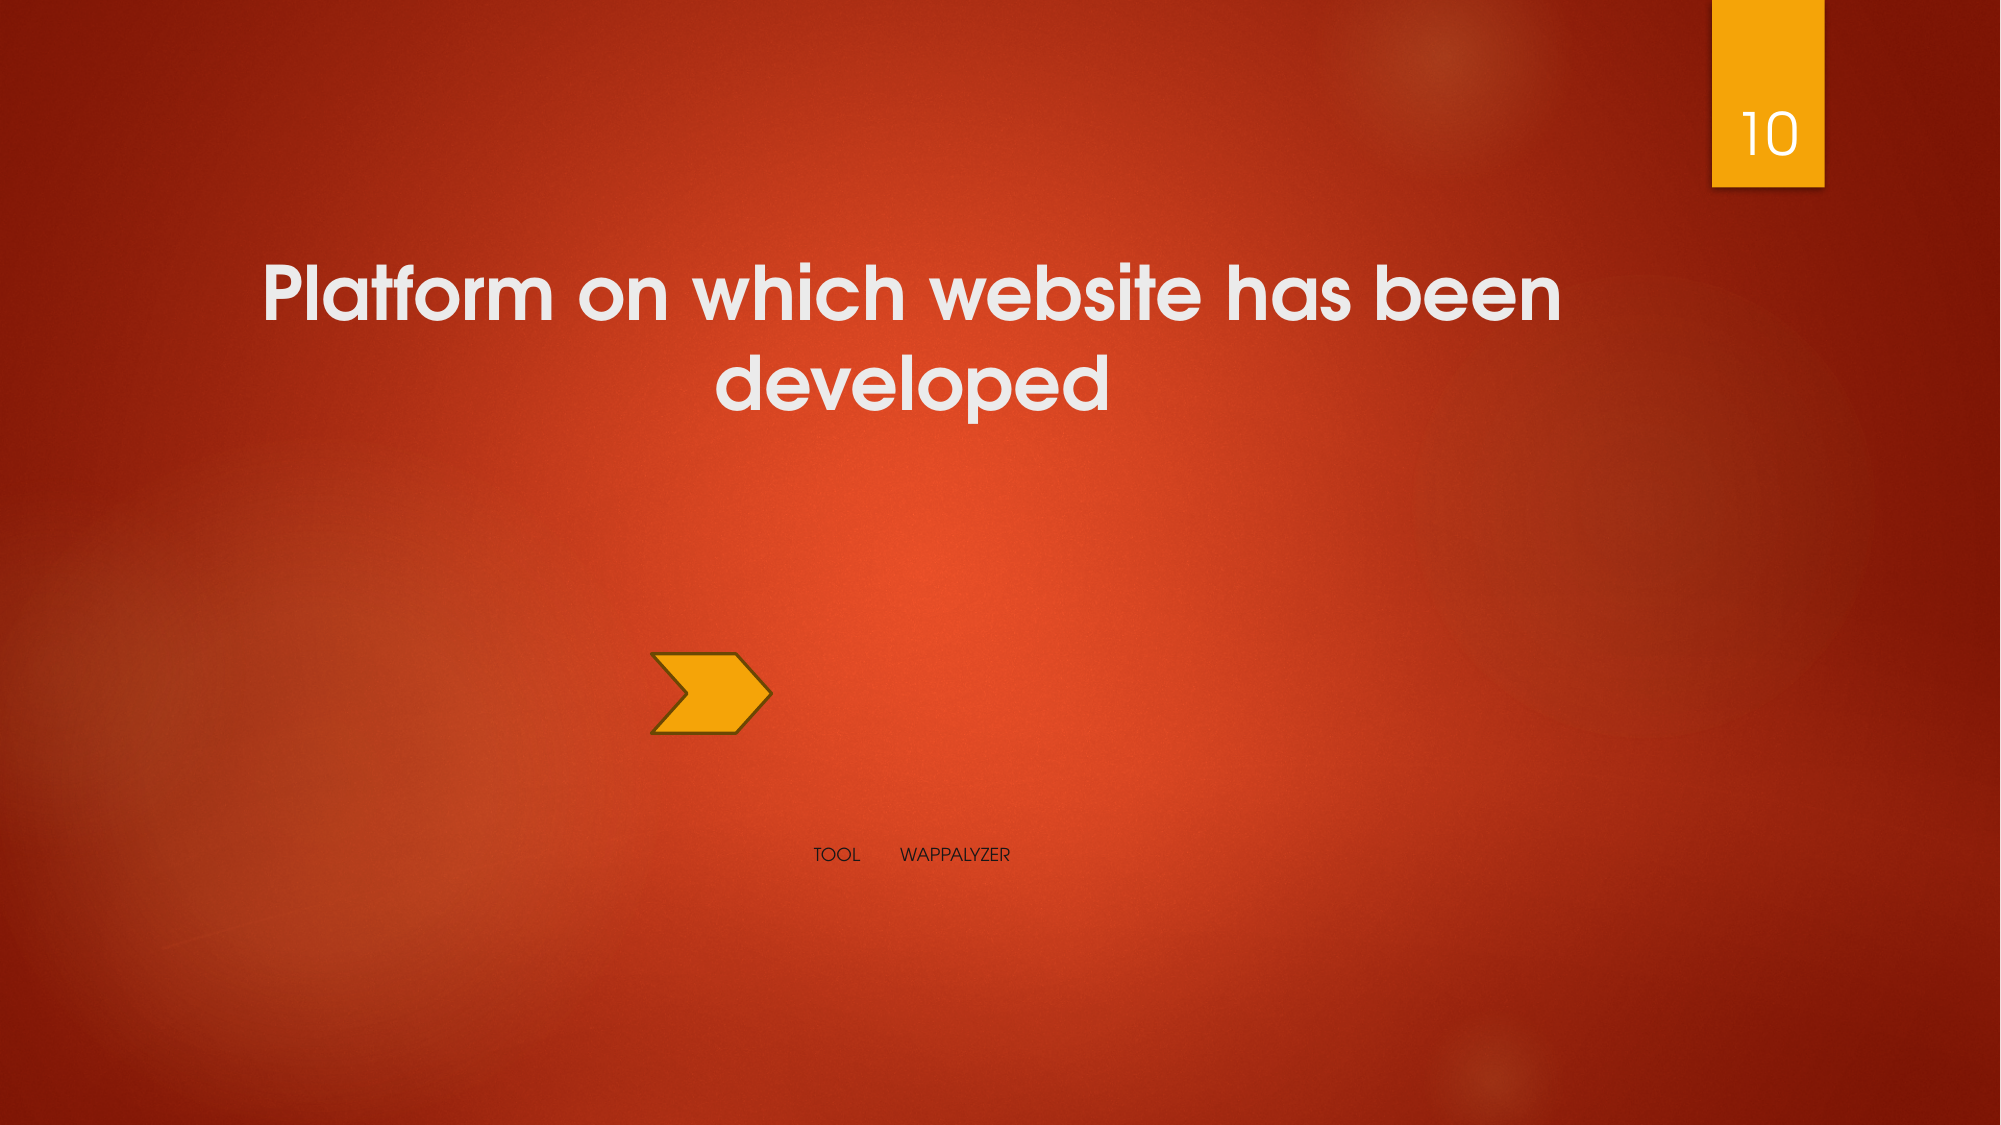

10
# Platform on which website has been developed

TOOL        WAPPALYZER